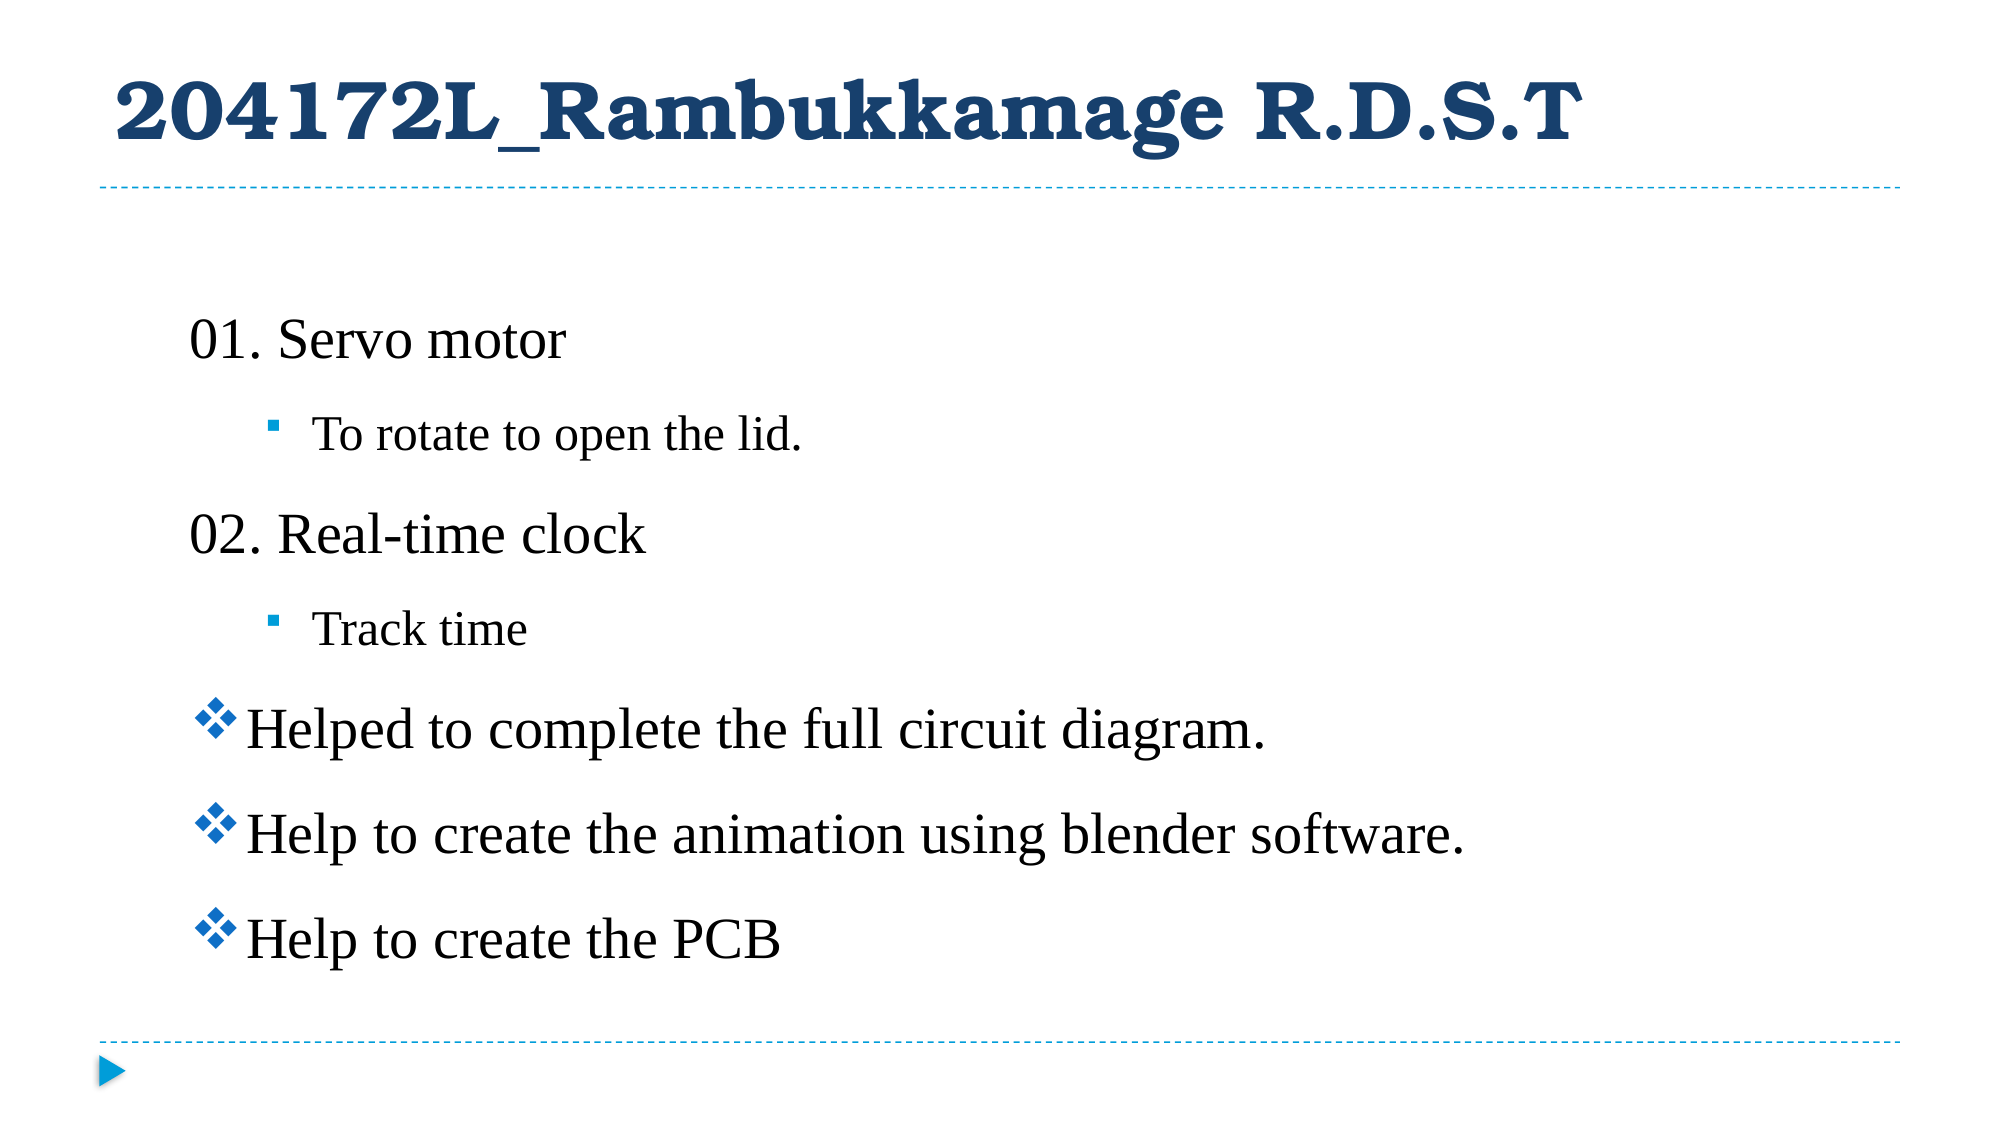

# 204172L_Rambukkamage R.D.S.T
01. Servo motor
To rotate to open the lid.
02. Real-time clock
Track time
Helped to complete the full circuit diagram.
Help to create the animation using blender software.
Help to create the PCB
72